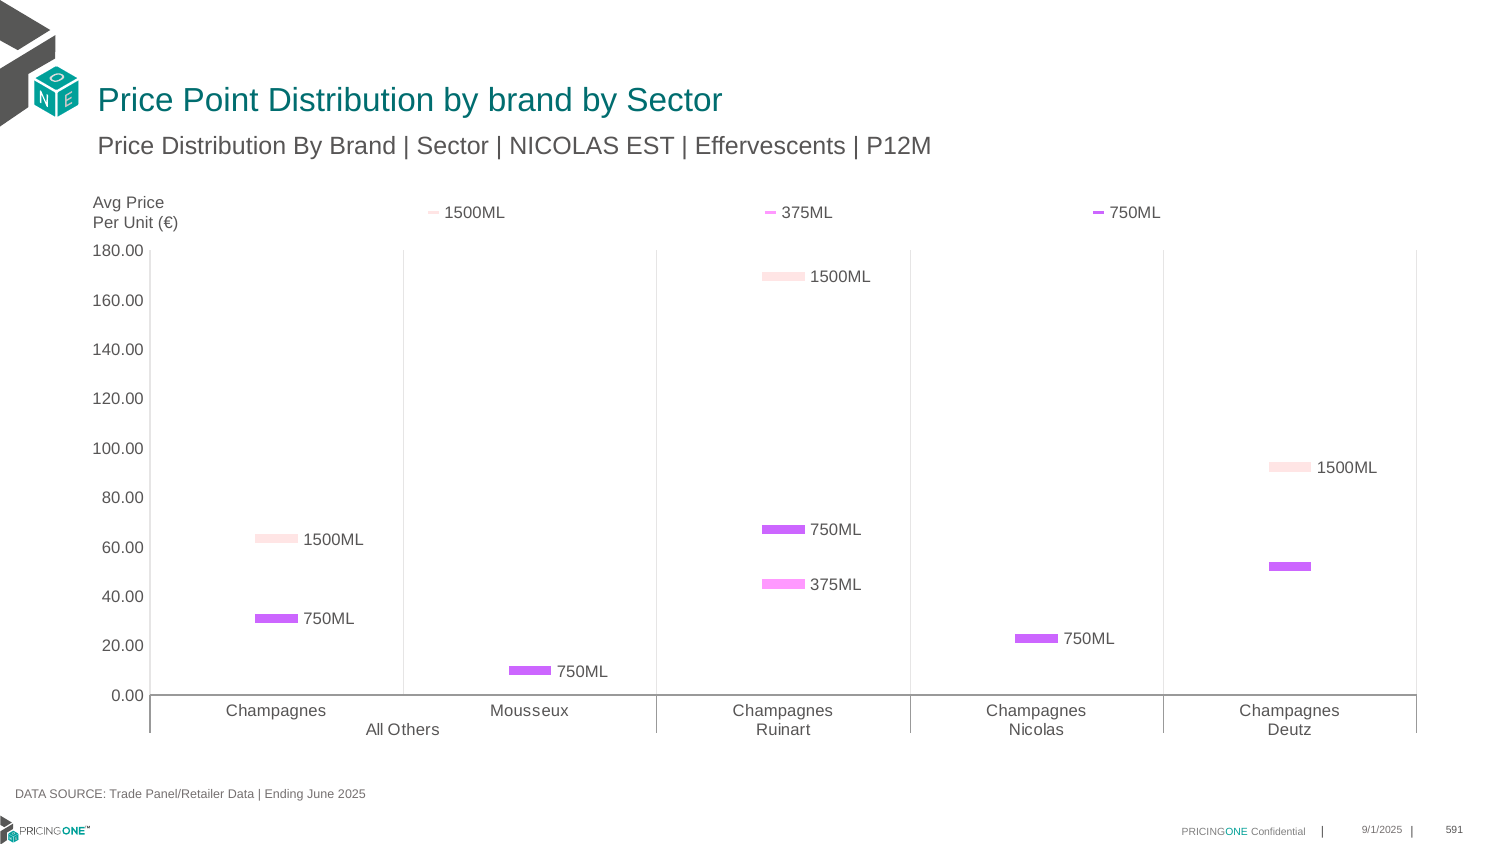

# Price Point Distribution by brand by Sector
Price Distribution By Brand | Sector | NICOLAS EST | Effervescents | P12M

### Chart

| Category | 1500ML | 375ML | 750ML |
|---|---|---|---|
| Champagnes | 63.257 | None | 31.0614 |
| Mousseux | None | None | 9.8419 |
| Champagnes | 169.3988 | 44.9122 | 67.0963 |
| Champagnes | None | None | 22.8345 |
| Champagnes | 92.3367 | None | 51.938 |
Avg Price
Per Unit (€)
DATA SOURCE: Trade Panel/Retailer Data | Ending June 2025
9/1/2025
591